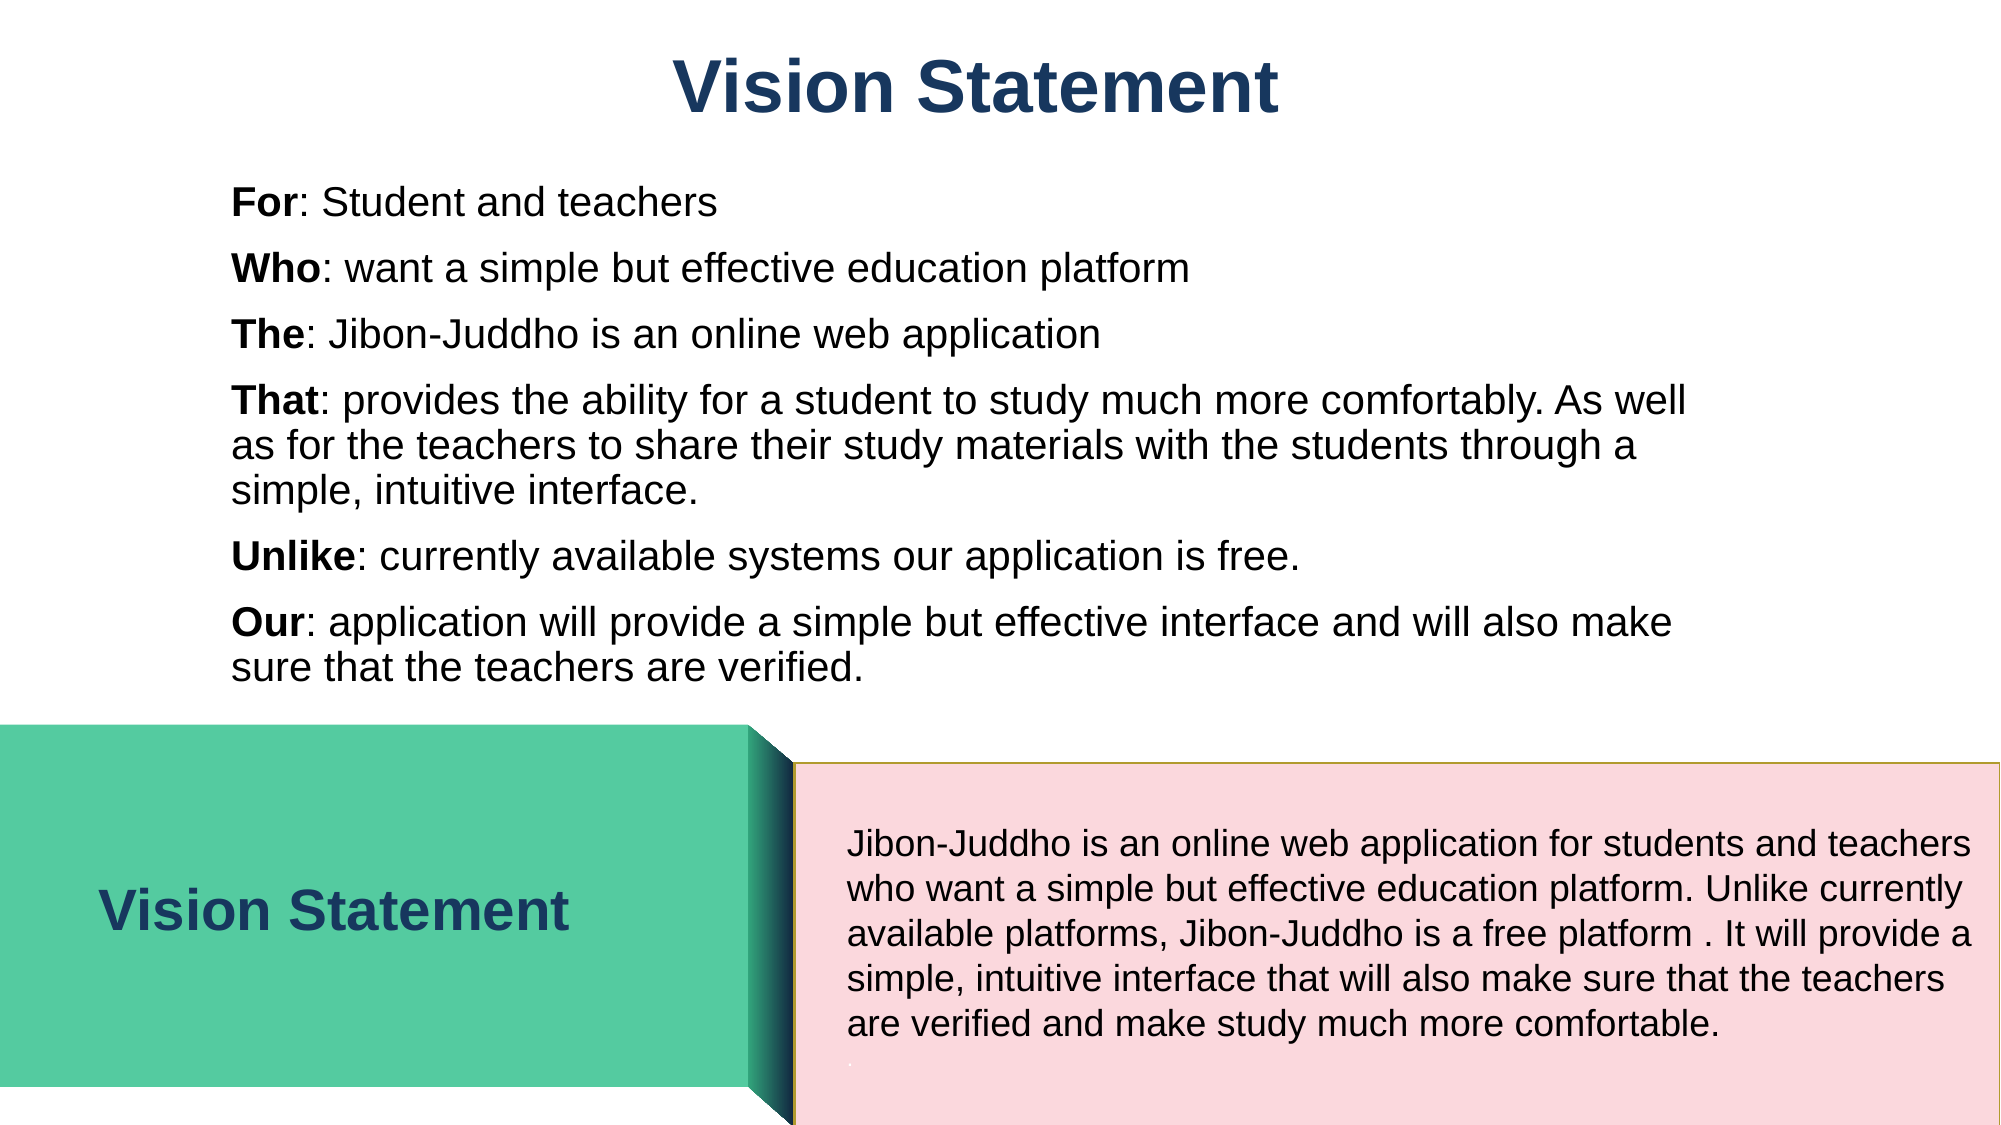

Vision Statement
For: Student and teachers
Who: want a simple but effective education platform
The: Jibon-Juddho is an online web application
That: provides the ability for a student to study much more comfortably. As well as for the teachers to share their study materials with the students through a simple, intuitive interface.
Unlike: currently available systems our application is free.
Our: application will provide a simple but effective interface and will also make sure that the teachers are verified.

Jibon-Juddho is an online web application for students and teachers who want a simple but effective education platform. Unlike currently available platforms, Jibon-Juddho is a free platform . It will provide a simple, intuitive interface that will also make sure that the teachers are verified and make study much more comfortable.
.
Vision Statement